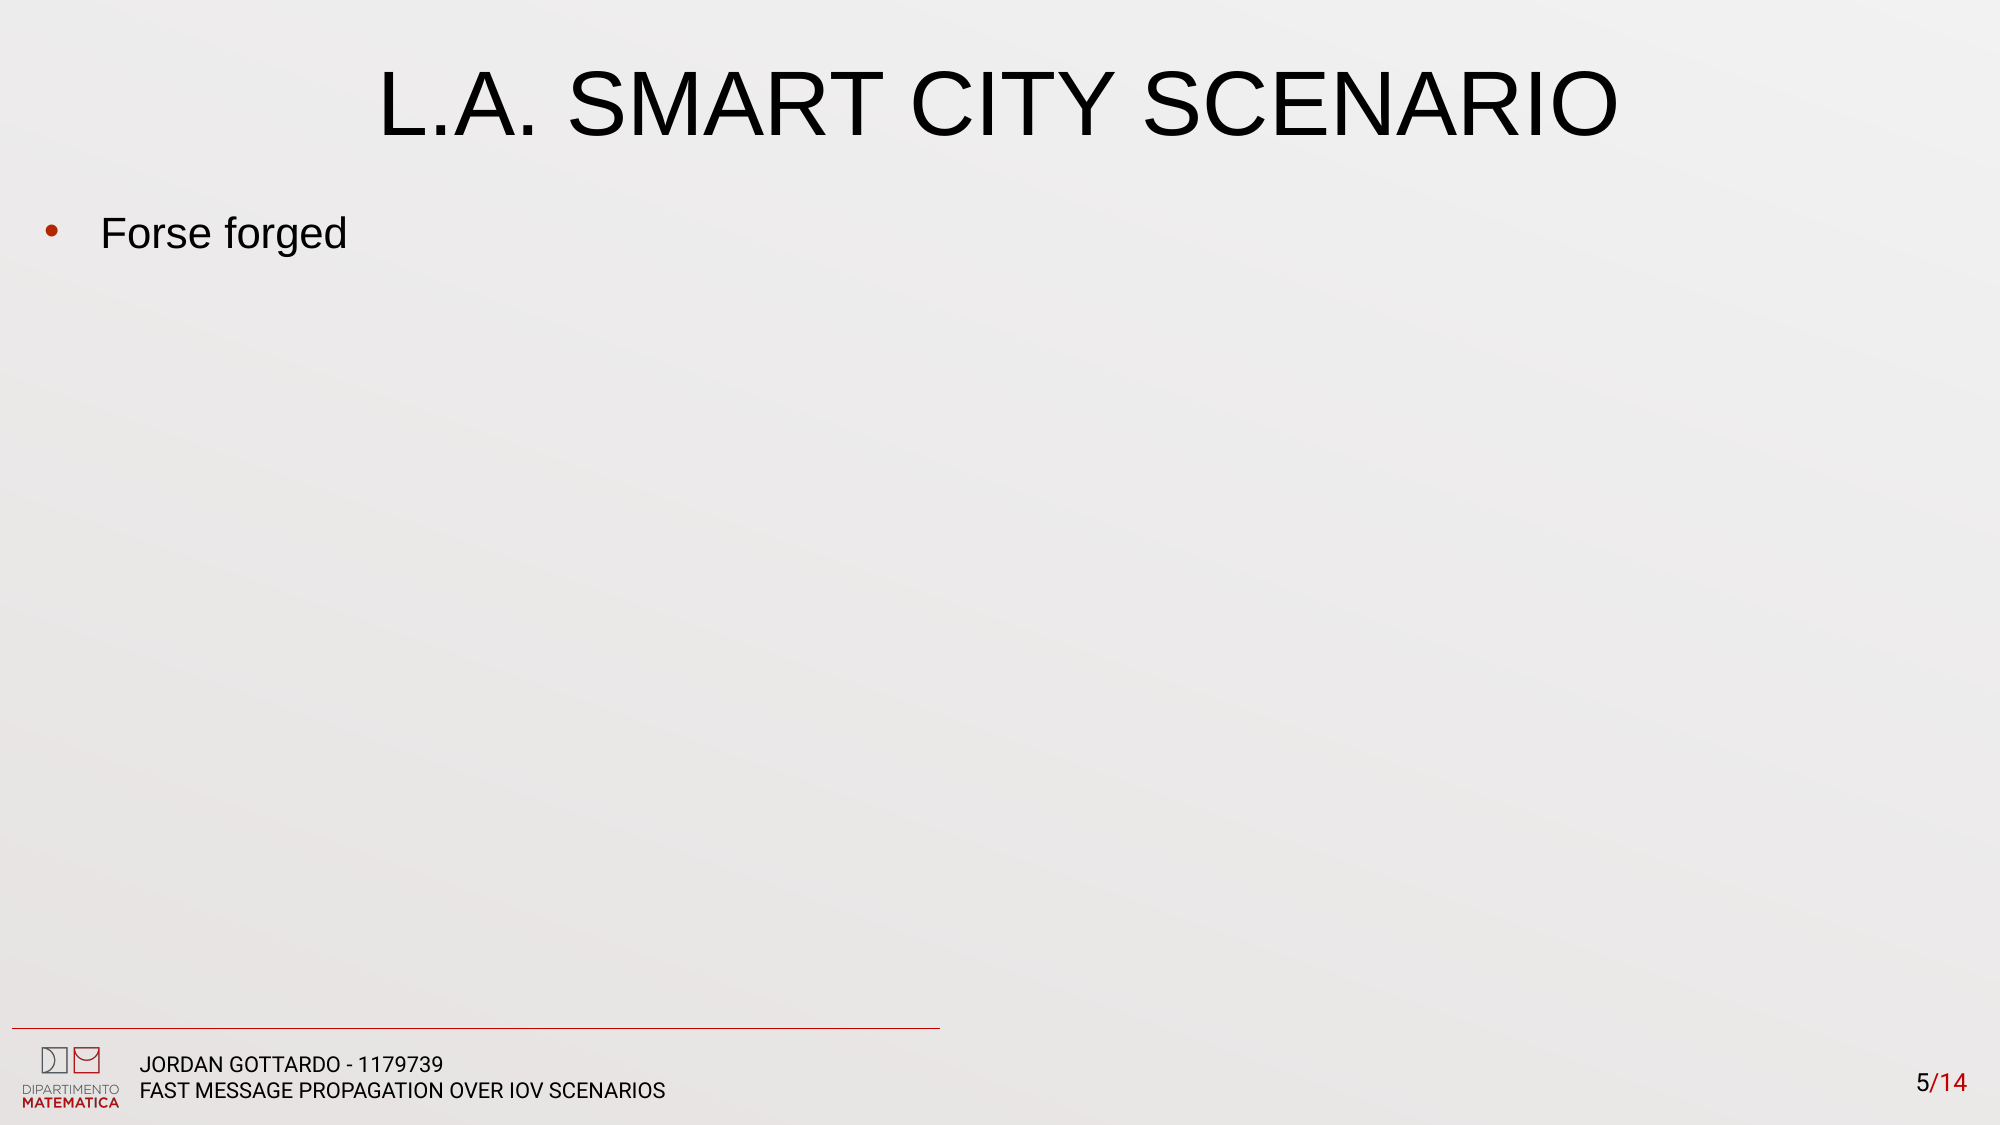

L.A. SMART CITY SCENARIO
Forse forged
5